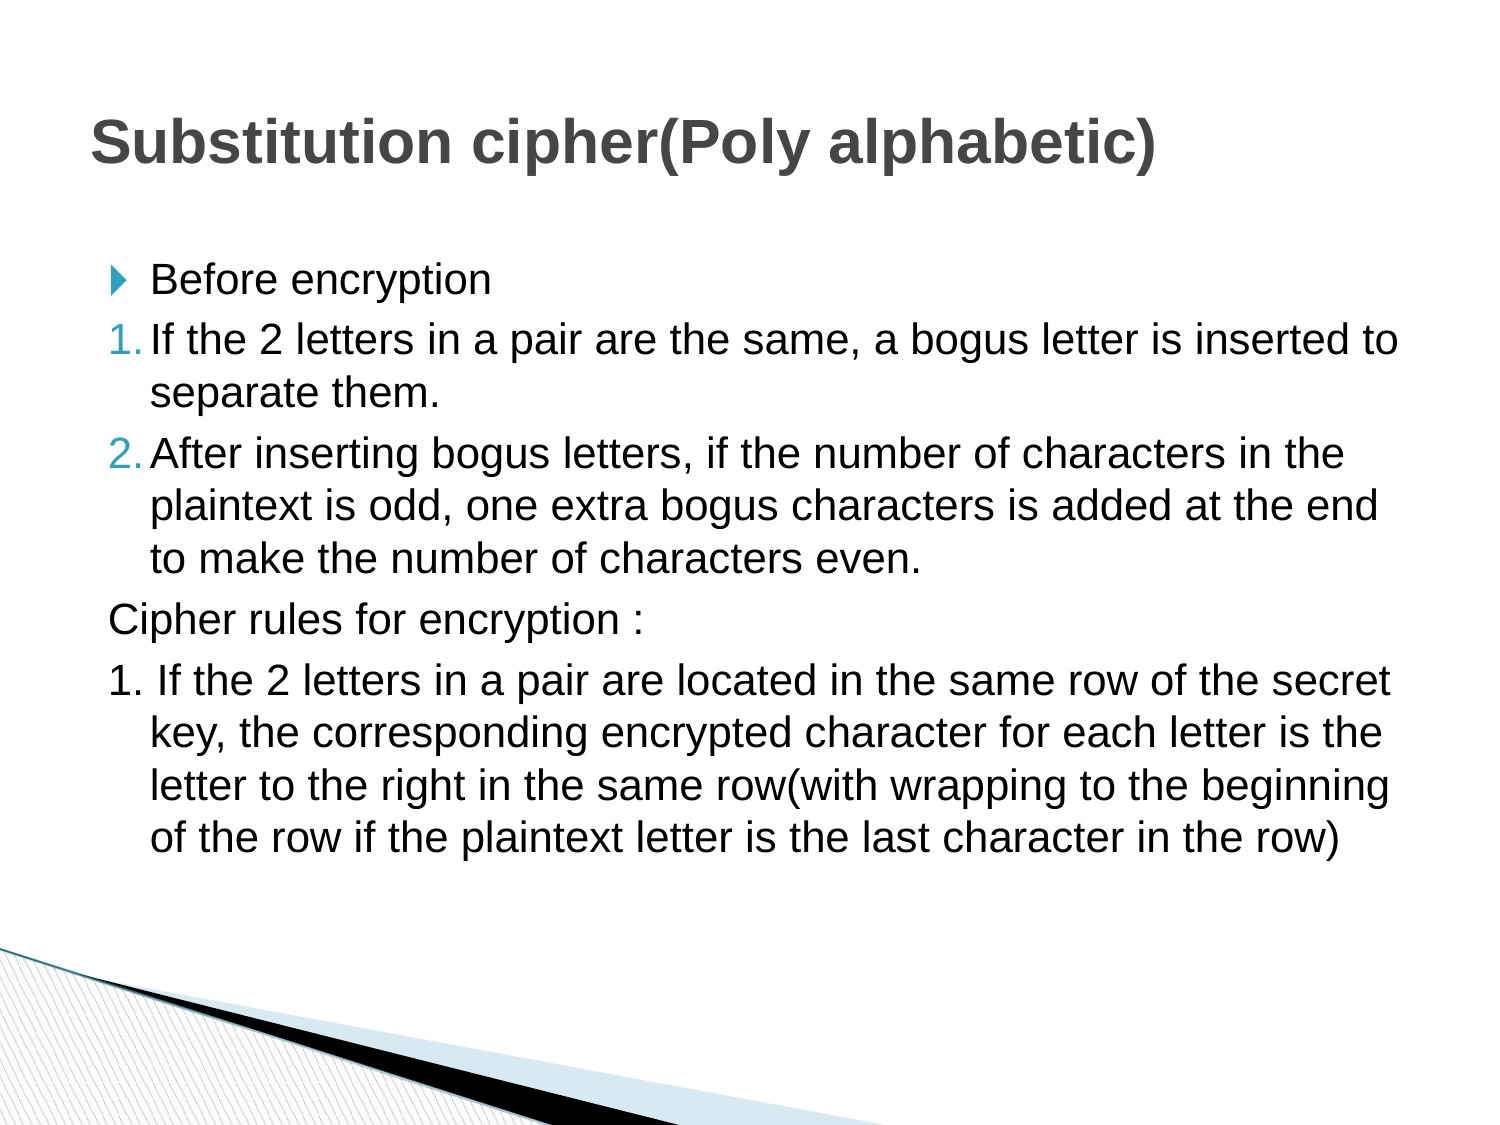

Substitution cipher(Poly alphabetic)
Before encryption
If the 2 letters in a pair are the same, a bogus letter is inserted to separate them.
After inserting bogus letters, if the number of characters in the plaintext is odd, one extra bogus characters is added at the end to make the number of characters even.
Cipher rules for encryption :
1. If the 2 letters in a pair are located in the same row of the secret key, the corresponding encrypted character for each letter is the letter to the right in the same row(with wrapping to the beginning of the row if the plaintext letter is the last character in the row)